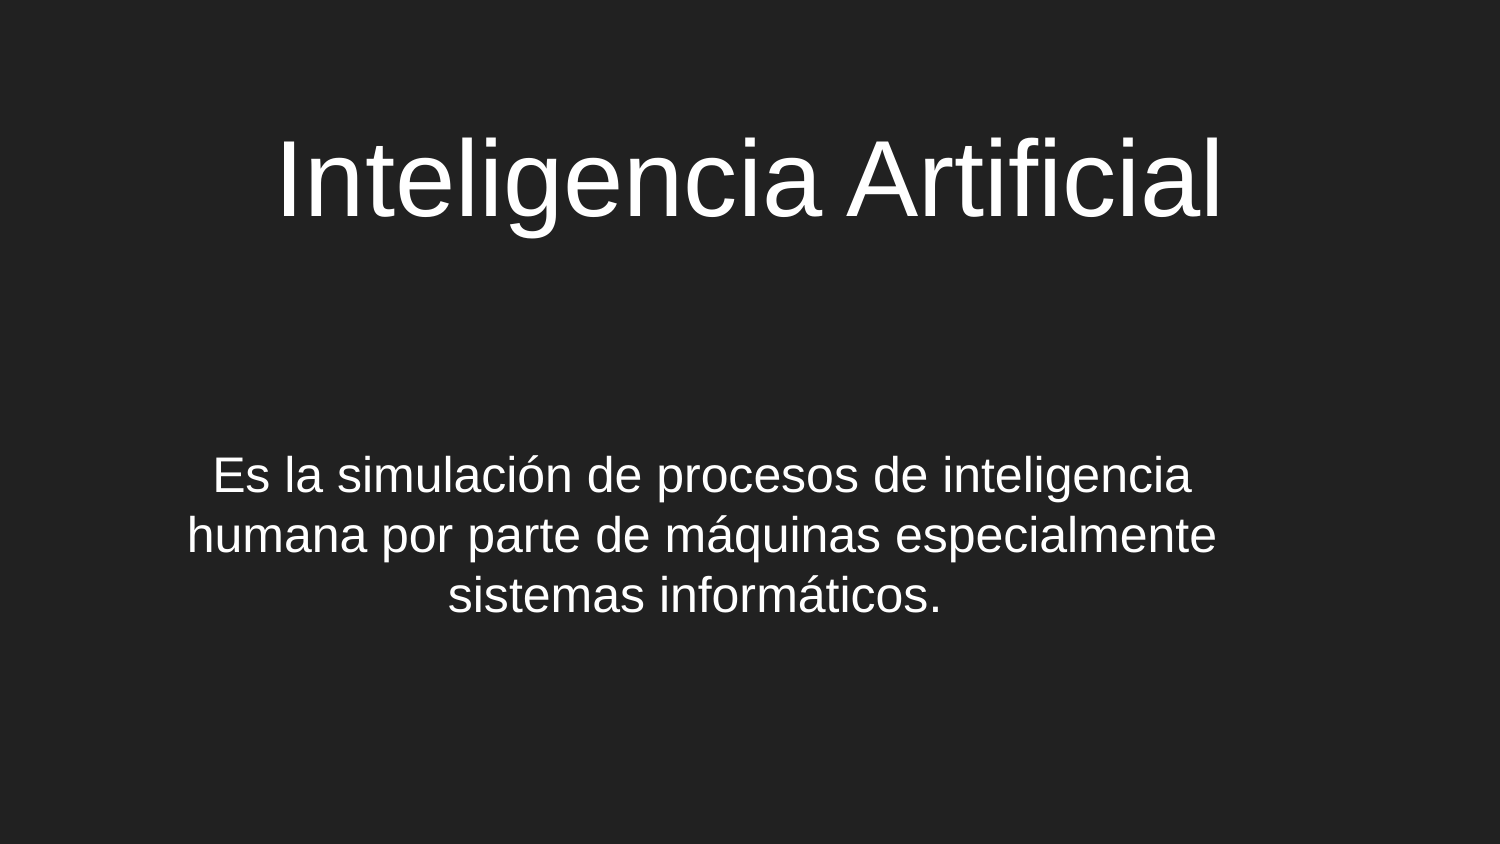

# Inteligencia Artificial
Es la simulación de procesos de inteligencia humana por parte de máquinas especialmente sistemas informáticos.